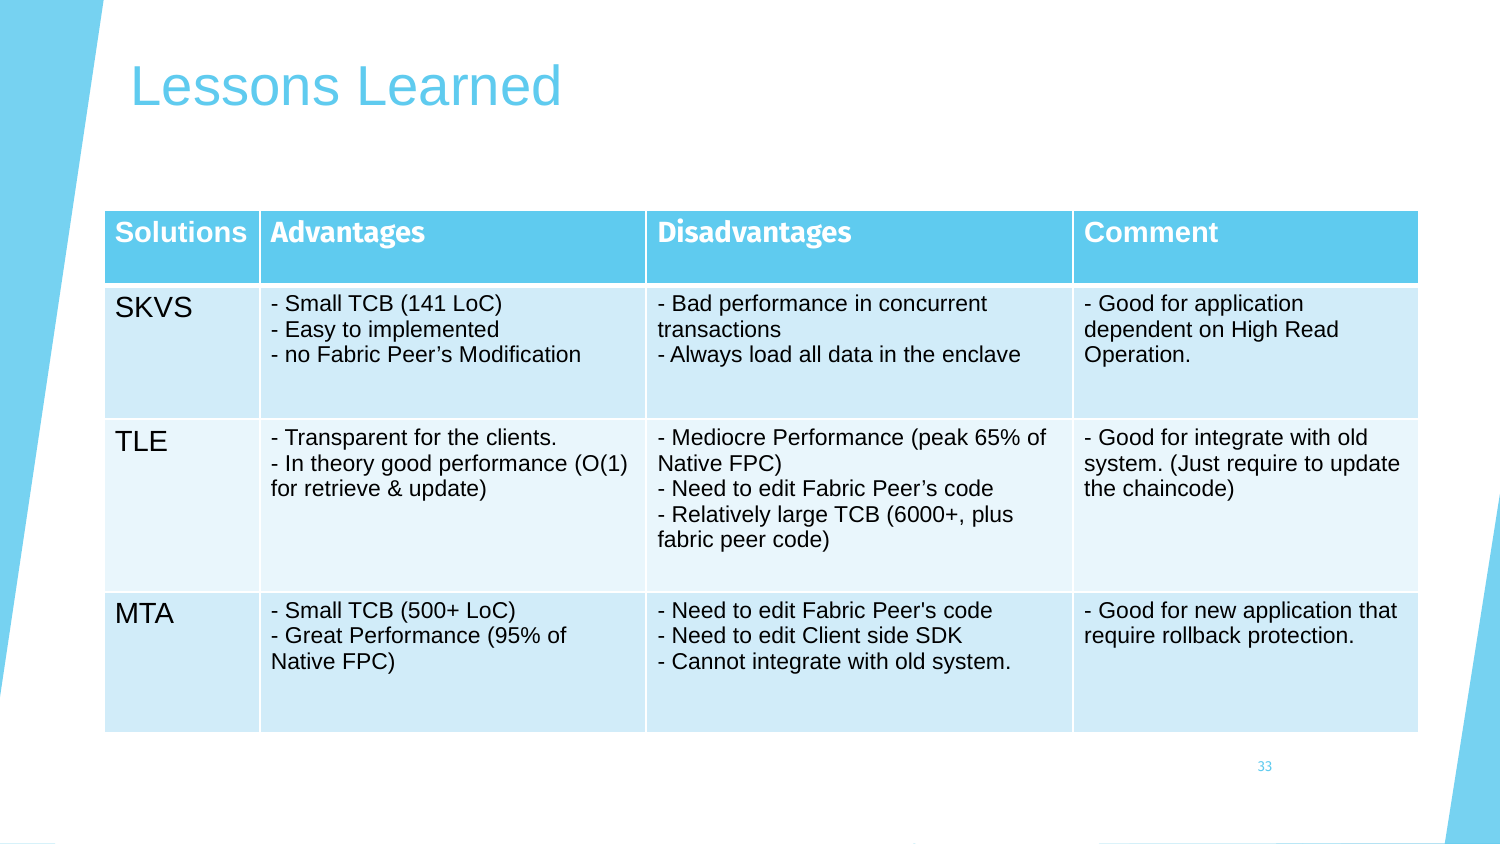

# Lessons Learned
| Solutions | Advantages | Disadvantages | Comment |
| --- | --- | --- | --- |
| SKVS | - Small TCB (141 LoC) - Easy to implemented - no Fabric Peer’s Modification | - Bad performance in concurrent transactions - Always load all data in the enclave | - Good for application dependent on High Read Operation. |
| TLE | - Transparent for the clients. - In theory good performance (O(1) for retrieve & update) | - Mediocre Performance (peak 65% of Native FPC) - Need to edit Fabric Peer’s code - Relatively large TCB (6000+, plus fabric peer code) | - Good for integrate with old system. (Just require to update the chaincode) |
| MTA | - Small TCB (500+ LoC) - Great Performance (95% of Native FPC) | - Need to edit Fabric Peer's code - Need to edit Client side SDK - Cannot integrate with old system. | - Good for new application that require rollback protection. |

33